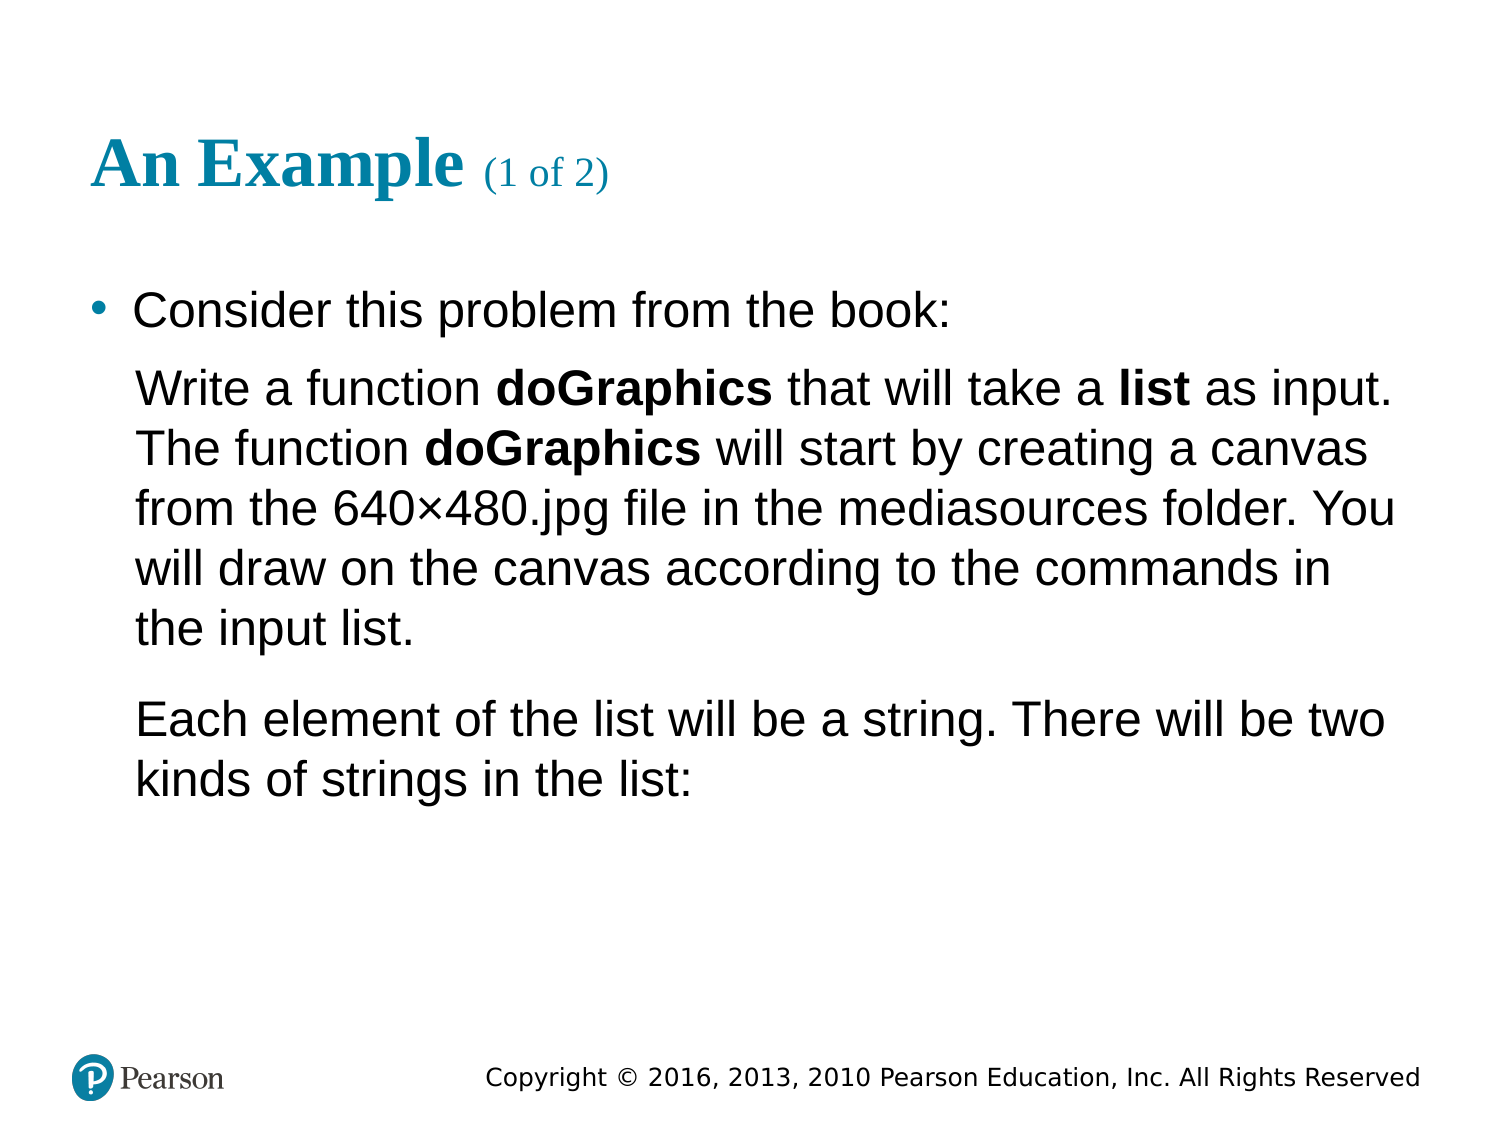

# An Example (1 of 2)
Consider this problem from the book:
Write a function doGraphics that will take a list as input. The function doGraphics will start by creating a canvas from the 640×480.j p g file in the mediasources folder. You will draw on the canvas according to the commands in the input list.
Each element of the list will be a string. There will be two kinds of strings in the list: